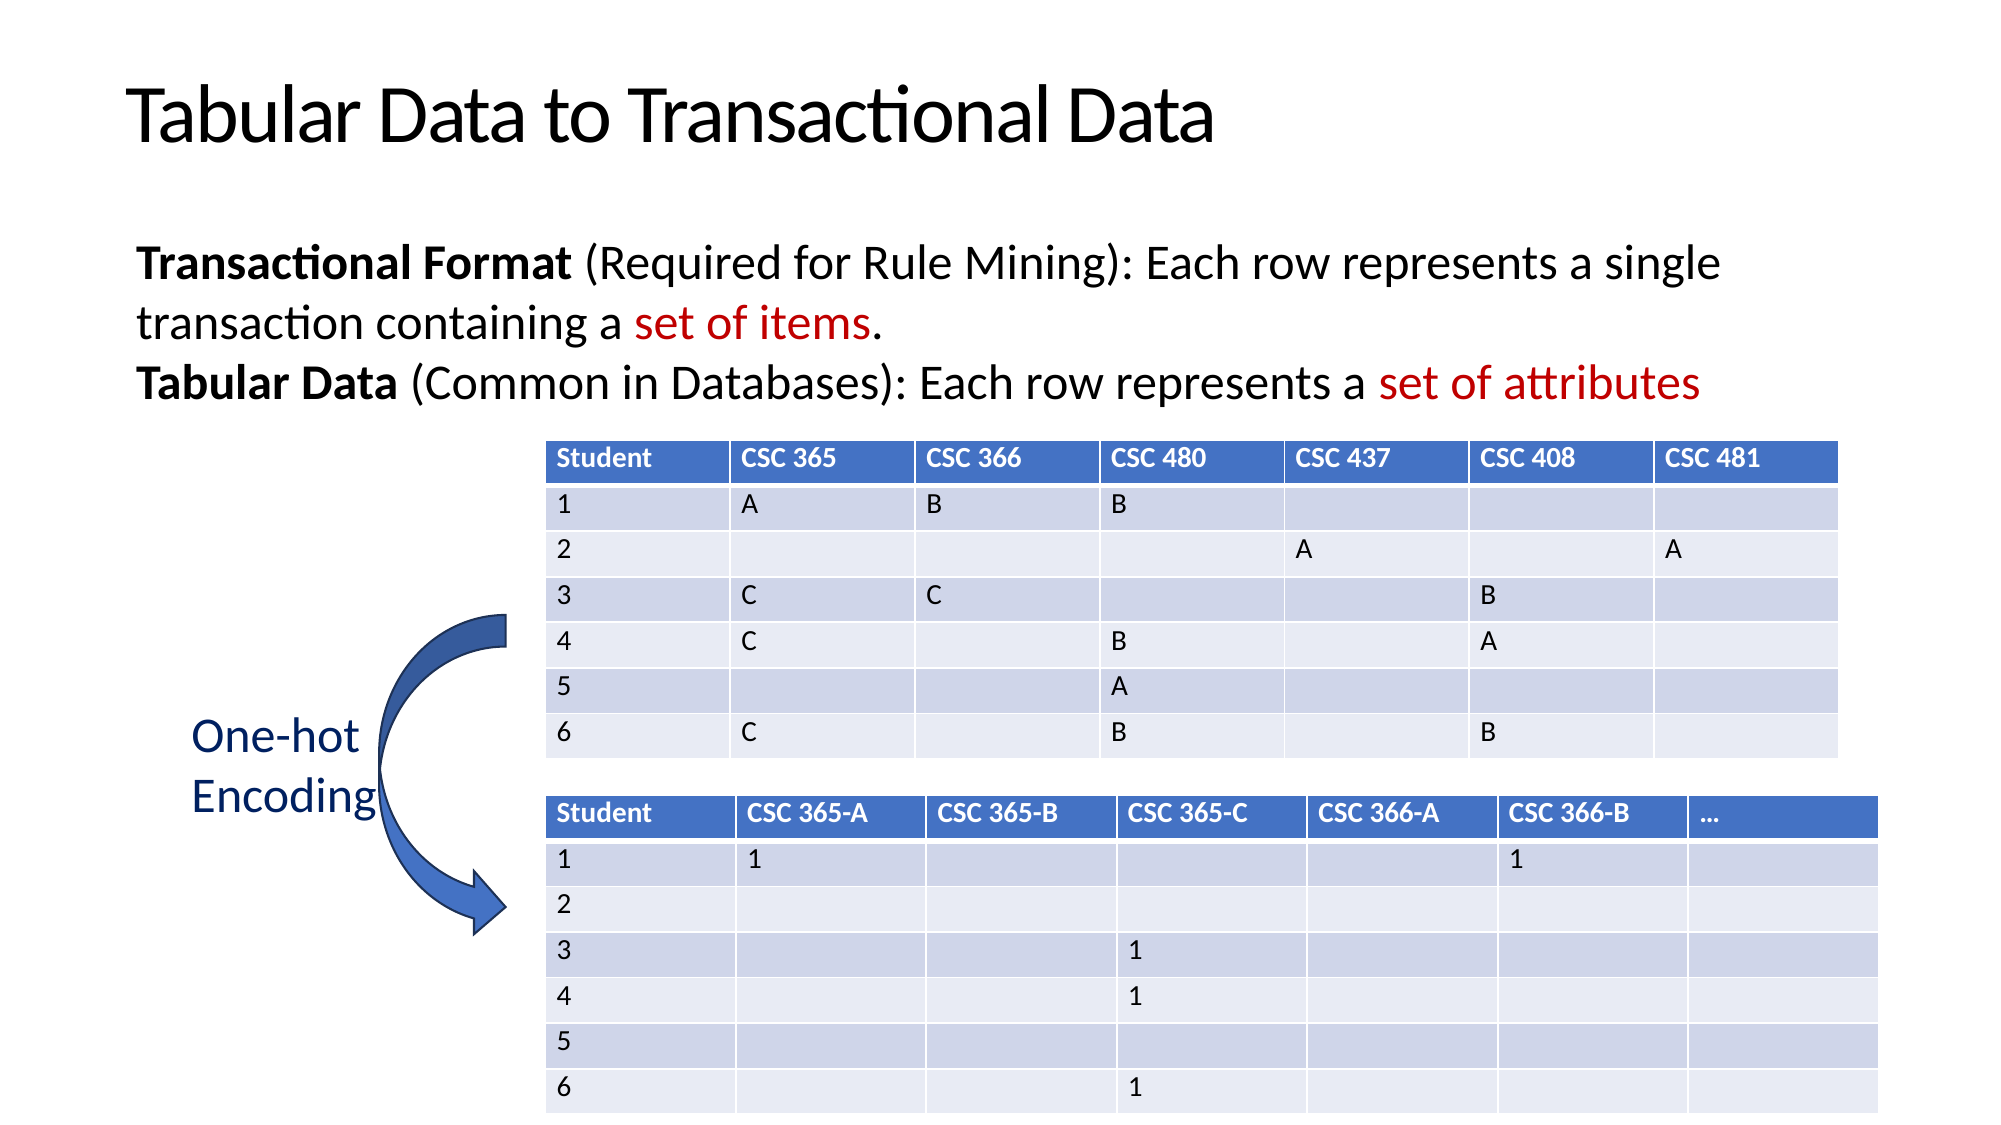

# Tabular Data to Transactional Data
Transactional Format (Required for Rule Mining): Each row represents a single transaction containing a set of items.
Tabular Data (Common in Databases): Each row represents a set of attributes

| Student | CSC 365 | CSC 366 | CSC 480 | CSC 437 | CSC 408 | CSC 481 |
| --- | --- | --- | --- | --- | --- | --- |
| 1 | A | B | B |  |  |  |
| 2 |  |  |  | A |  | A |
| 3 | C | C |  |  | B |  |
| 4 | C |  | B |  | A |  |
| 5 |  |  | A |  |  |  |
| 6 | C |  | B |  | B |  |

One-hot Encoding
| Student | CSC 365-A | CSC 365-B | CSC 365-C | CSC 366-A | CSC 366-B | … |
| --- | --- | --- | --- | --- | --- | --- |
| 1 | 1 |  |  |  | 1 |  |
| 2 |  |  |  |  |  |  |
| 3 |  |  | 1 |  |  |  |
| 4 |  |  | 1 |  |  |  |
| 5 |  |  |  |  |  |  |
| 6 |  |  | 1 |  |  |  |